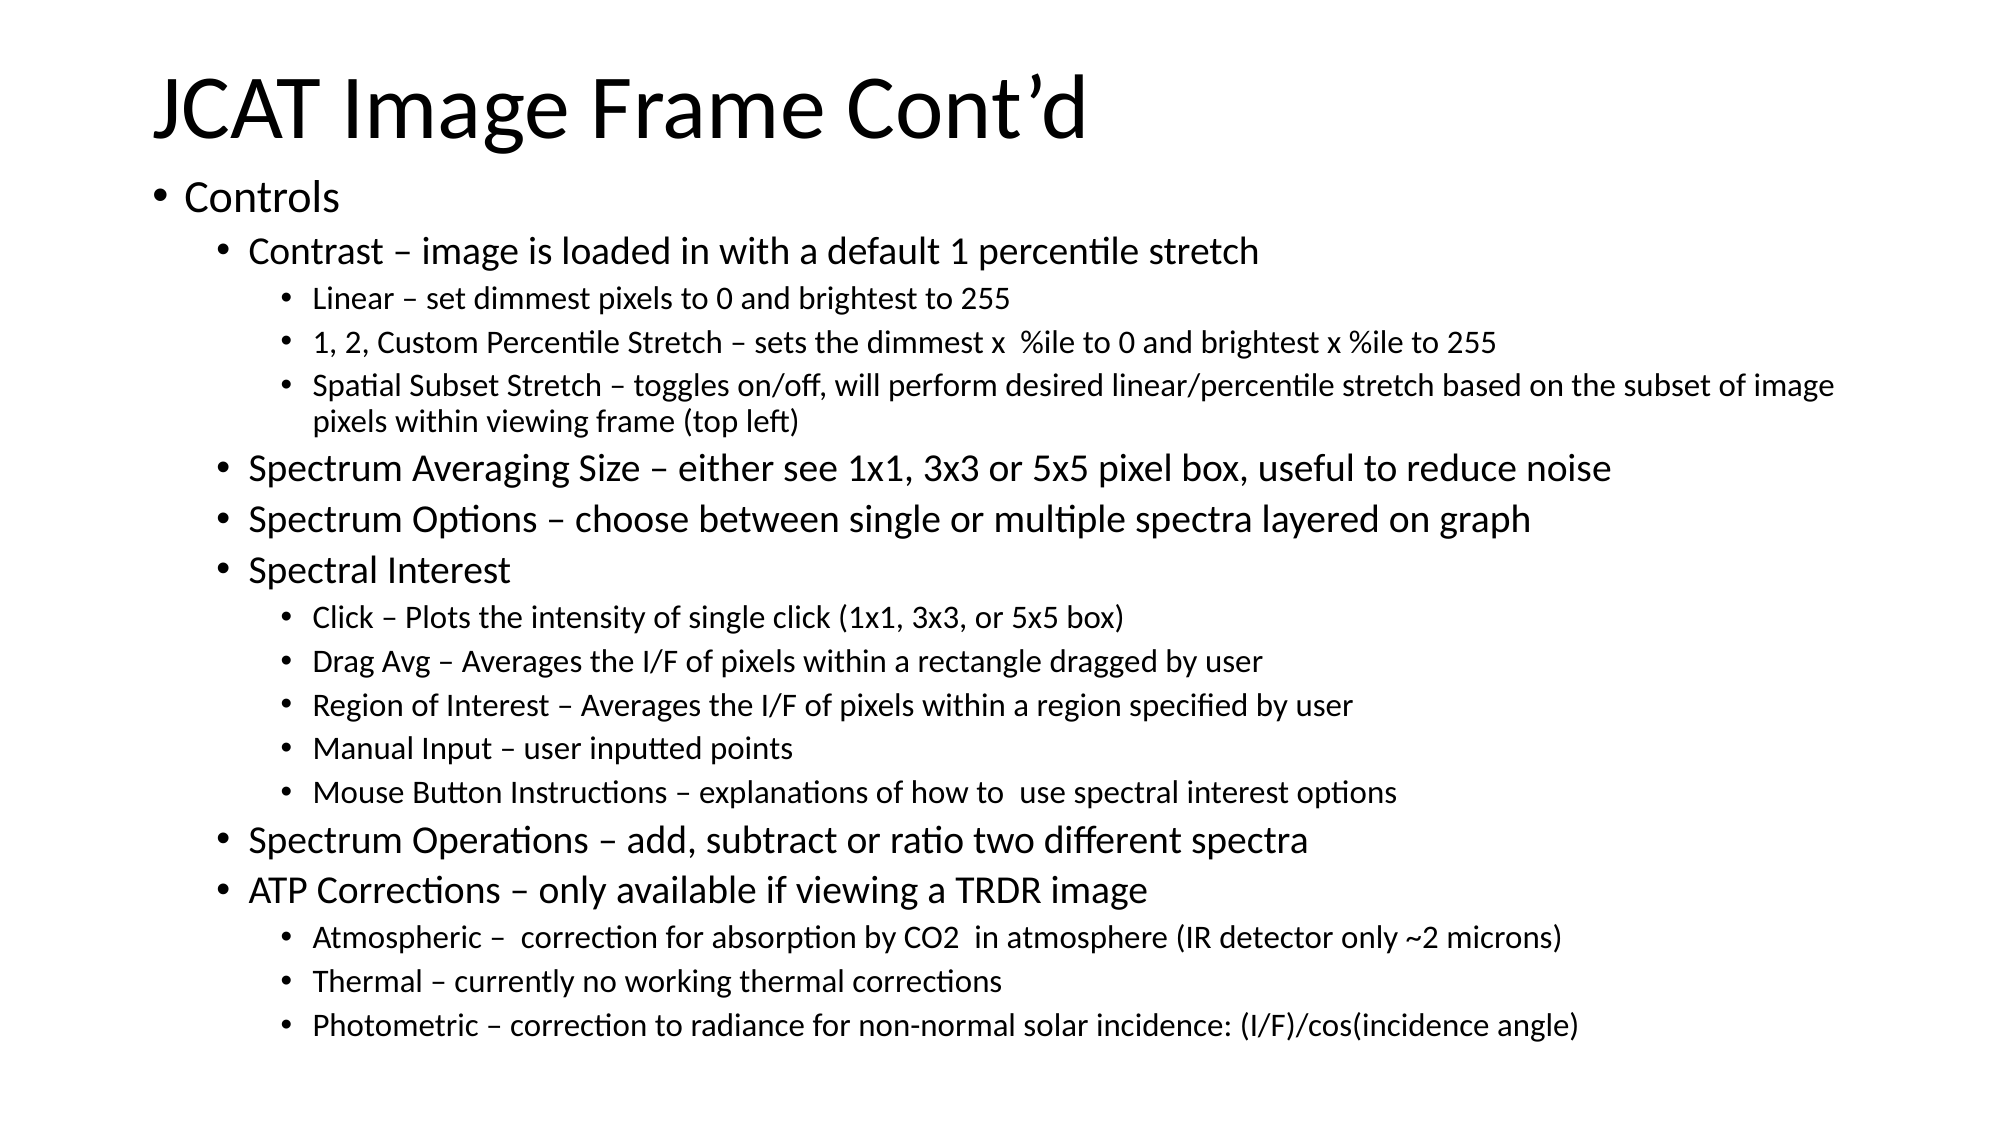

# JCAT Image Frame Cont’d
Controls
Contrast – image is loaded in with a default 1 percentile stretch
Linear – set dimmest pixels to 0 and brightest to 255
1, 2, Custom Percentile Stretch – sets the dimmest x  %ile to 0 and brightest x %ile to 255
Spatial Subset Stretch – toggles on/off, will perform desired linear/percentile stretch based on the subset of image pixels within viewing frame (top left)
Spectrum Averaging Size – either see 1x1, 3x3 or 5x5 pixel box, useful to reduce noise
Spectrum Options – choose between single or multiple spectra layered on graph
Spectral Interest
Click – Plots the intensity of single click (1x1, 3x3, or 5x5 box)
Drag Avg – Averages the I/F of pixels within a rectangle dragged by user
Region of Interest – Averages the I/F of pixels within a region specified by user
Manual Input – user inputted points
Mouse Button Instructions – explanations of how to  use spectral interest options
Spectrum Operations – add, subtract or ratio two different spectra
ATP Corrections – only available if viewing a TRDR image
Atmospheric –  correction for absorption by CO2  in atmosphere (IR detector only ~2 microns)
Thermal – currently no working thermal corrections
Photometric – correction to radiance for non-normal solar incidence: (I/F)/cos(incidence angle)